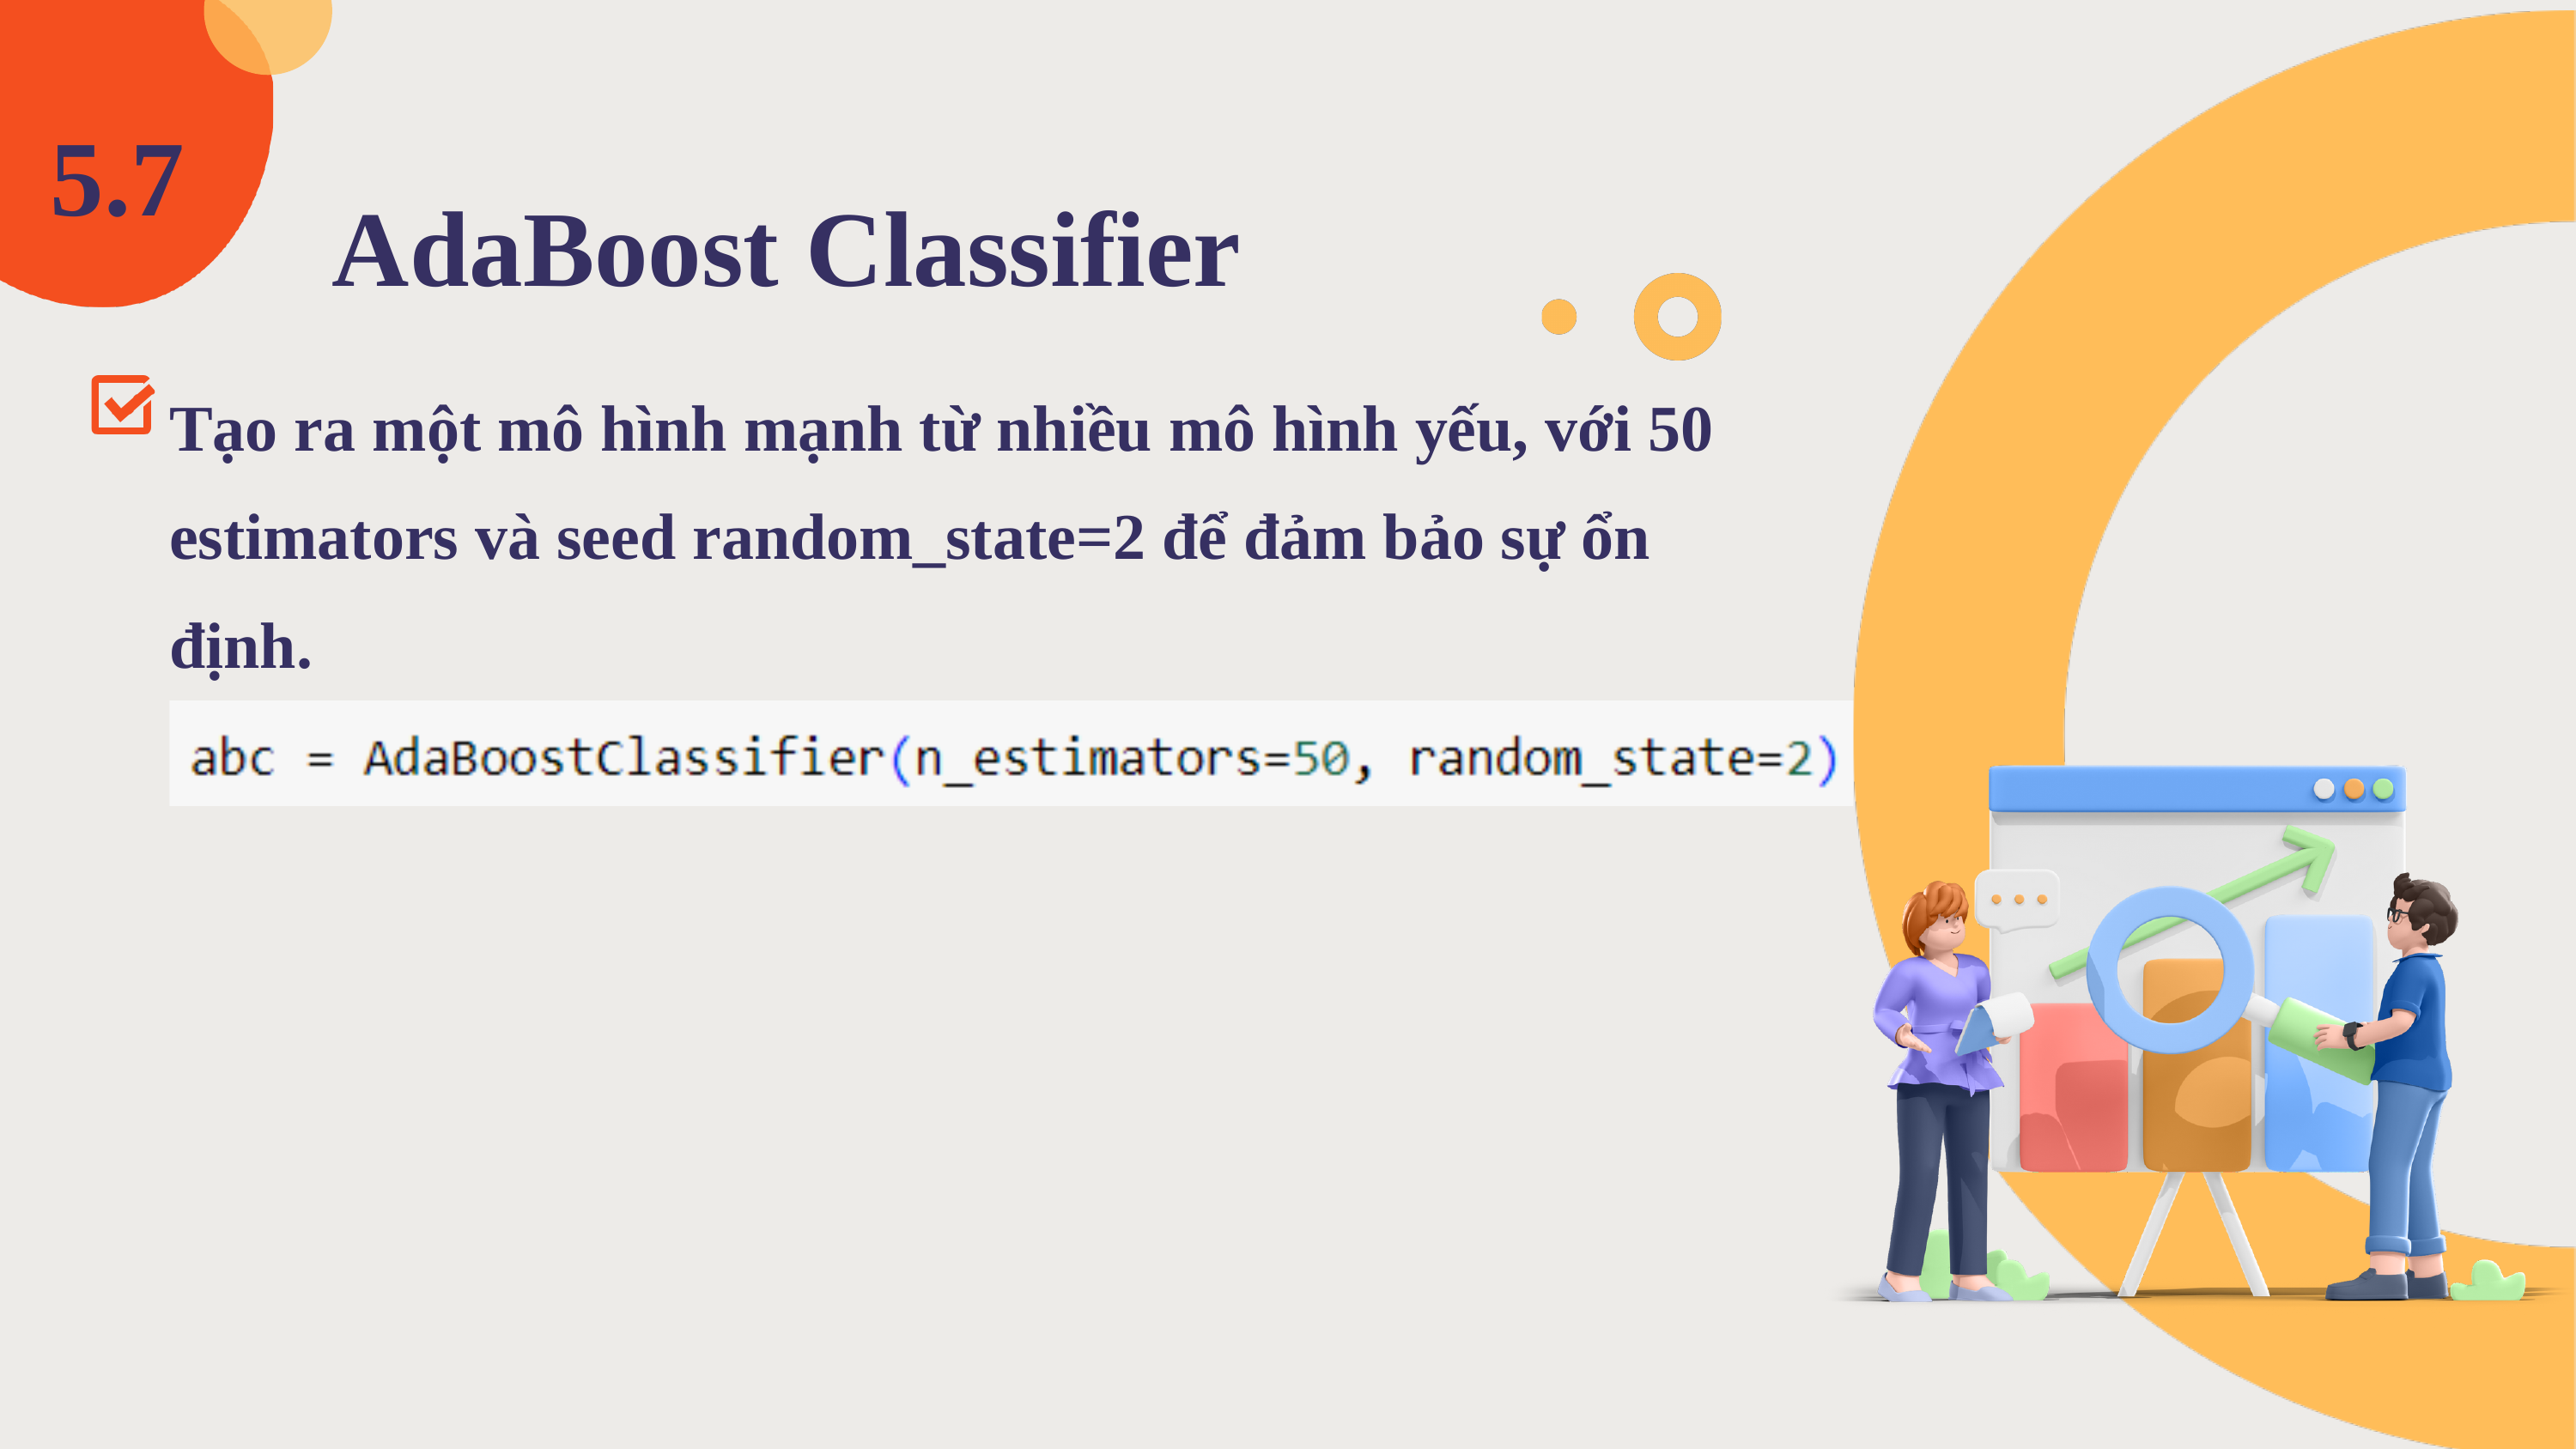

5.7
AdaBoost Classifier

Tạo ra một mô hình mạnh từ nhiều mô hình yếu, với 50 estimators và seed random_state=2 để đảm bảo sự ổn định.